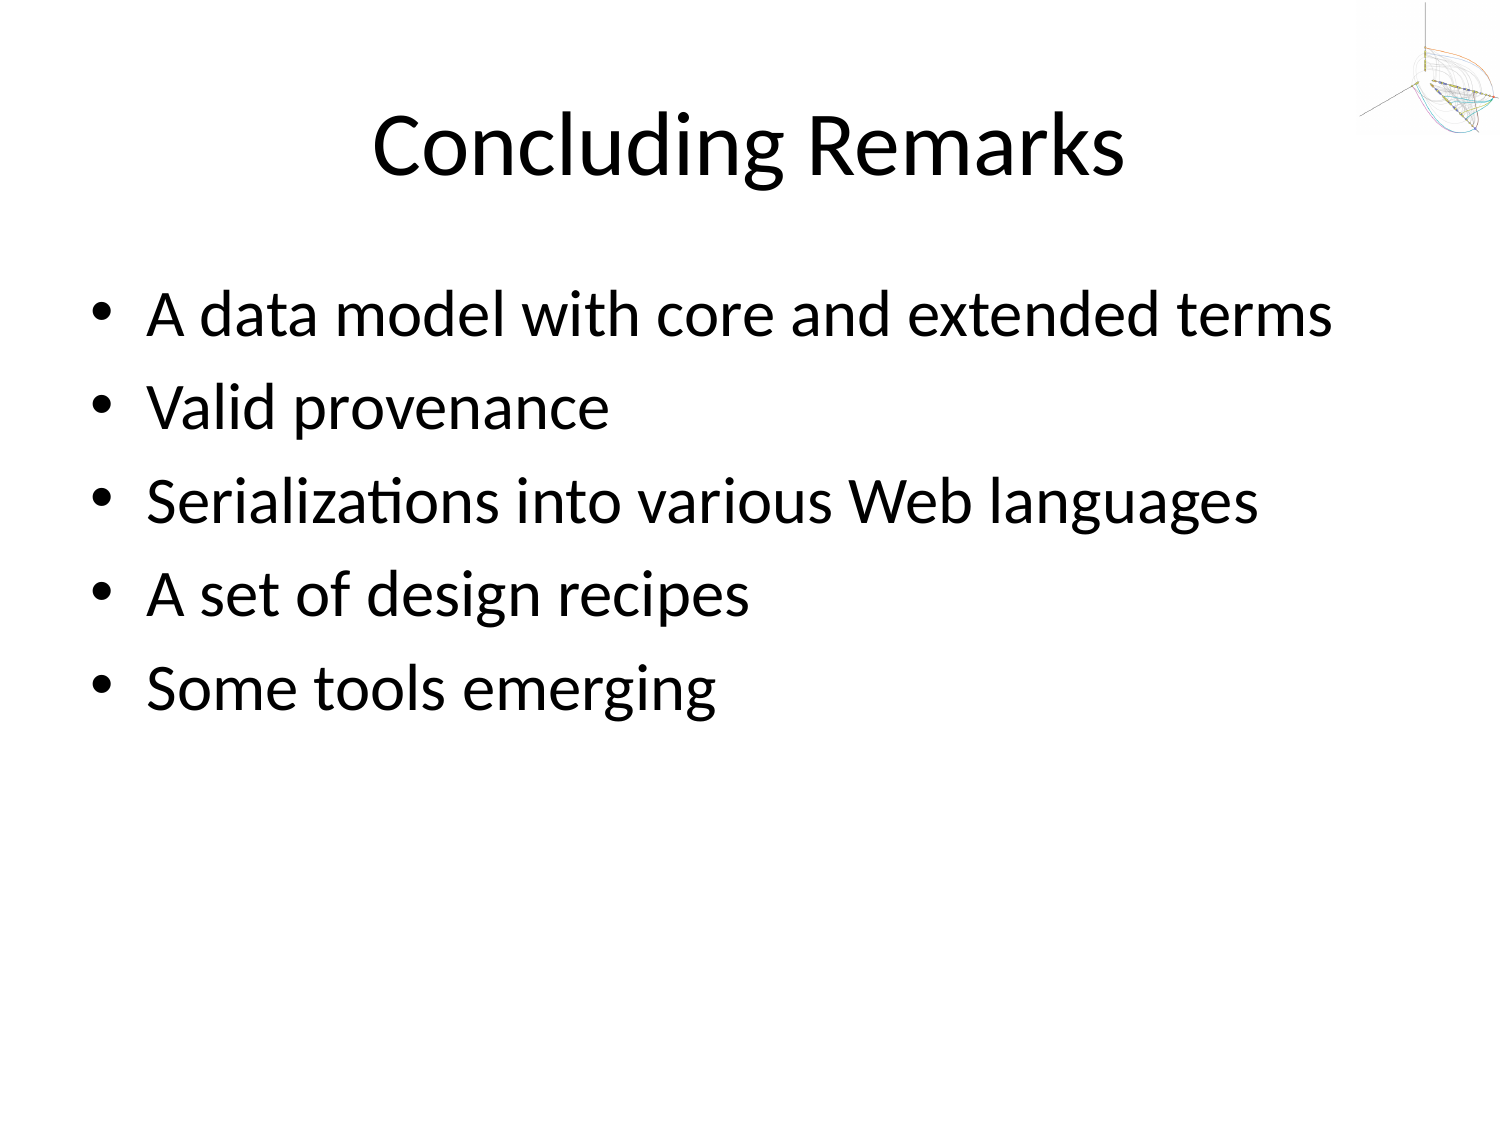

# Concluding Remarks
A data model with core and extended terms
Valid provenance
Serializations into various Web languages
A set of design recipes
Some tools emerging